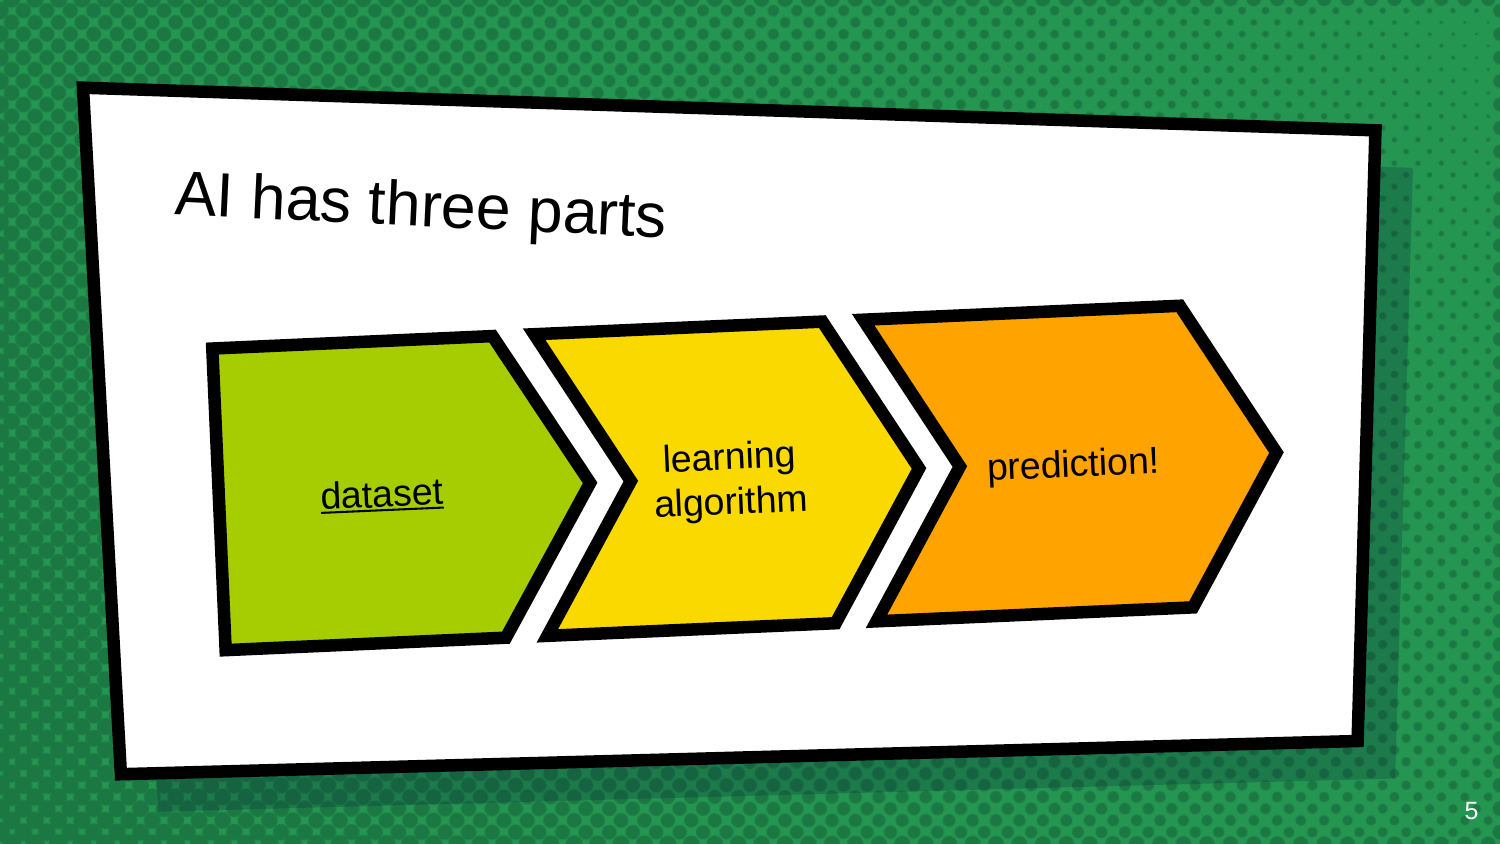

# AI has three parts
prediction!
learning algorithm
dataset
5